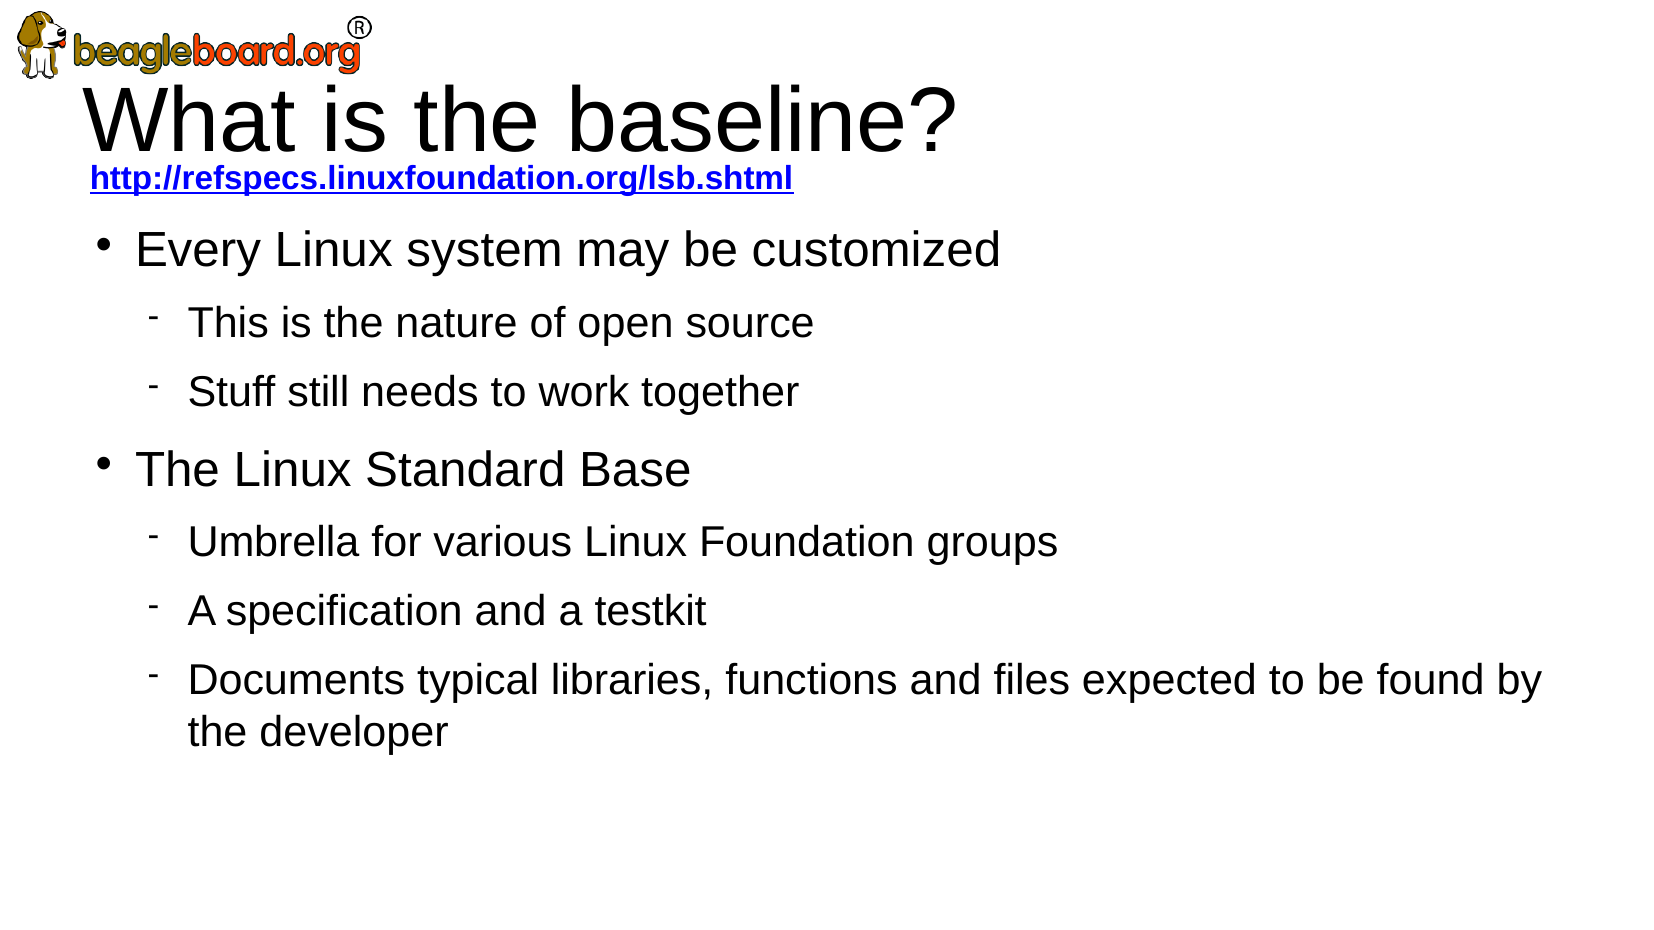

What is the baseline?
http://refspecs.linuxfoundation.org/lsb.shtml

Every Linux system may be customized
This is the nature of open source
Stuff still needs to work together
The Linux Standard Base
Umbrella for various Linux Foundation groups
A specification and a testkit
Documents typical libraries, functions and files expected to be found by the developer